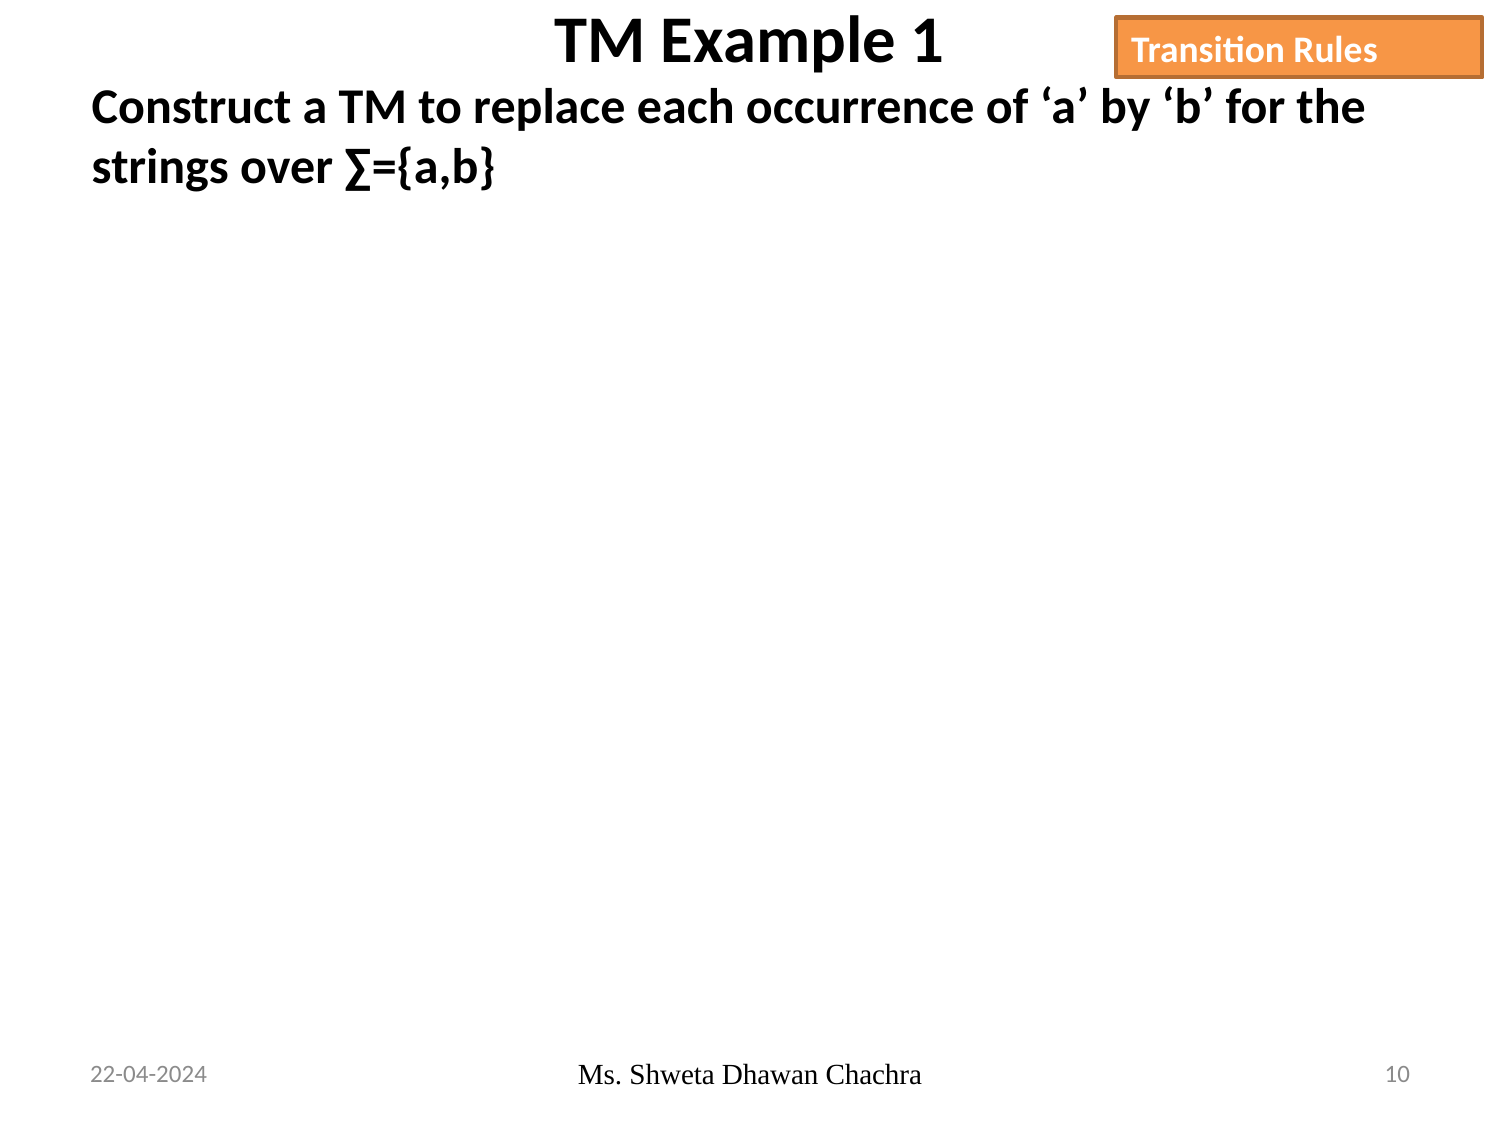

# TM Example 1
Transition Rules
Construct a TM to replace each occurrence of ‘a’ by ‘b’ for the strings over ∑={a,b}

22-04-2024
Ms. Shweta Dhawan Chachra
10